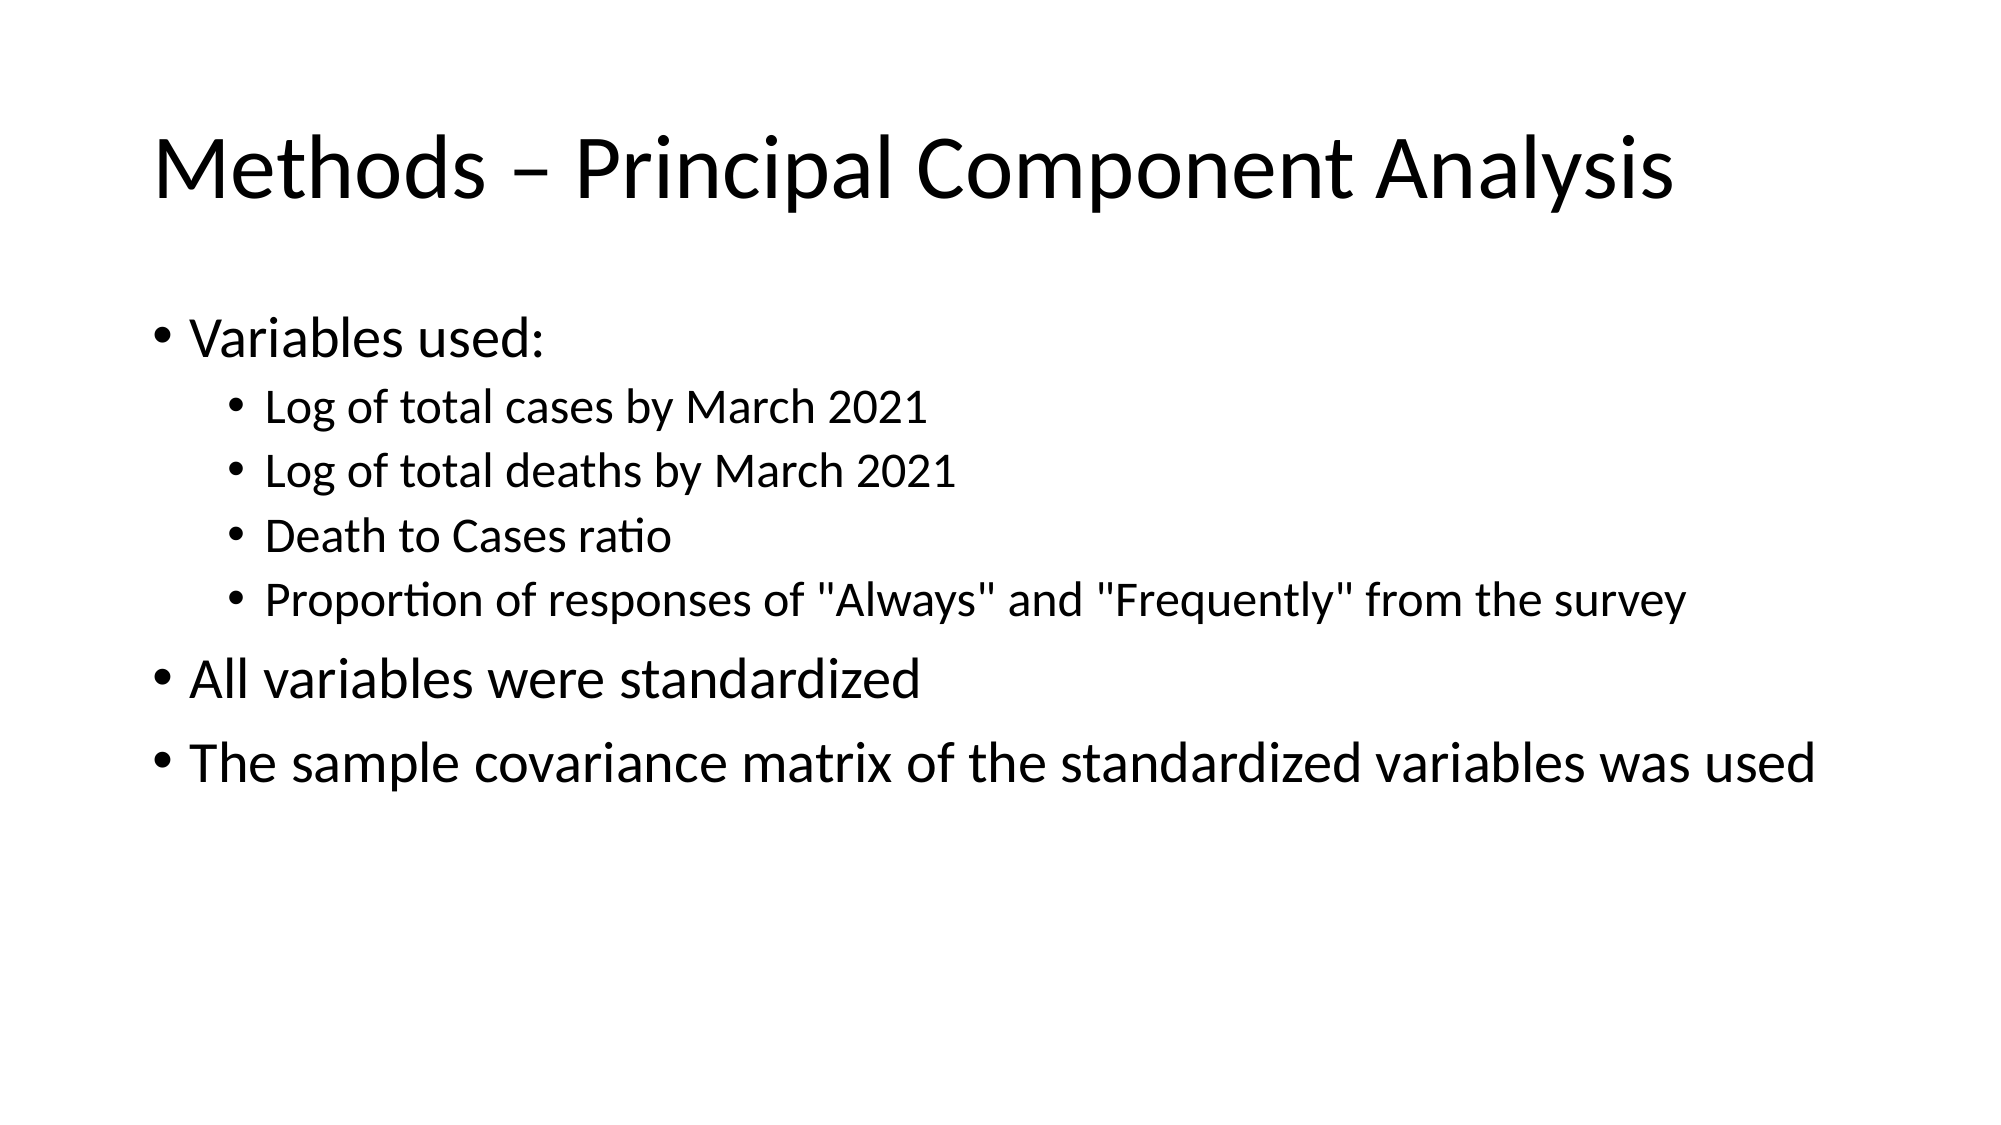

# Methods – Principal Component Analysis
Variables used:
Log of total cases by March 2021
Log of total deaths by March 2021
Death to Cases ratio
Proportion of responses of "Always" and "Frequently" from the survey
All variables were standardized
The sample covariance matrix of the standardized variables was used